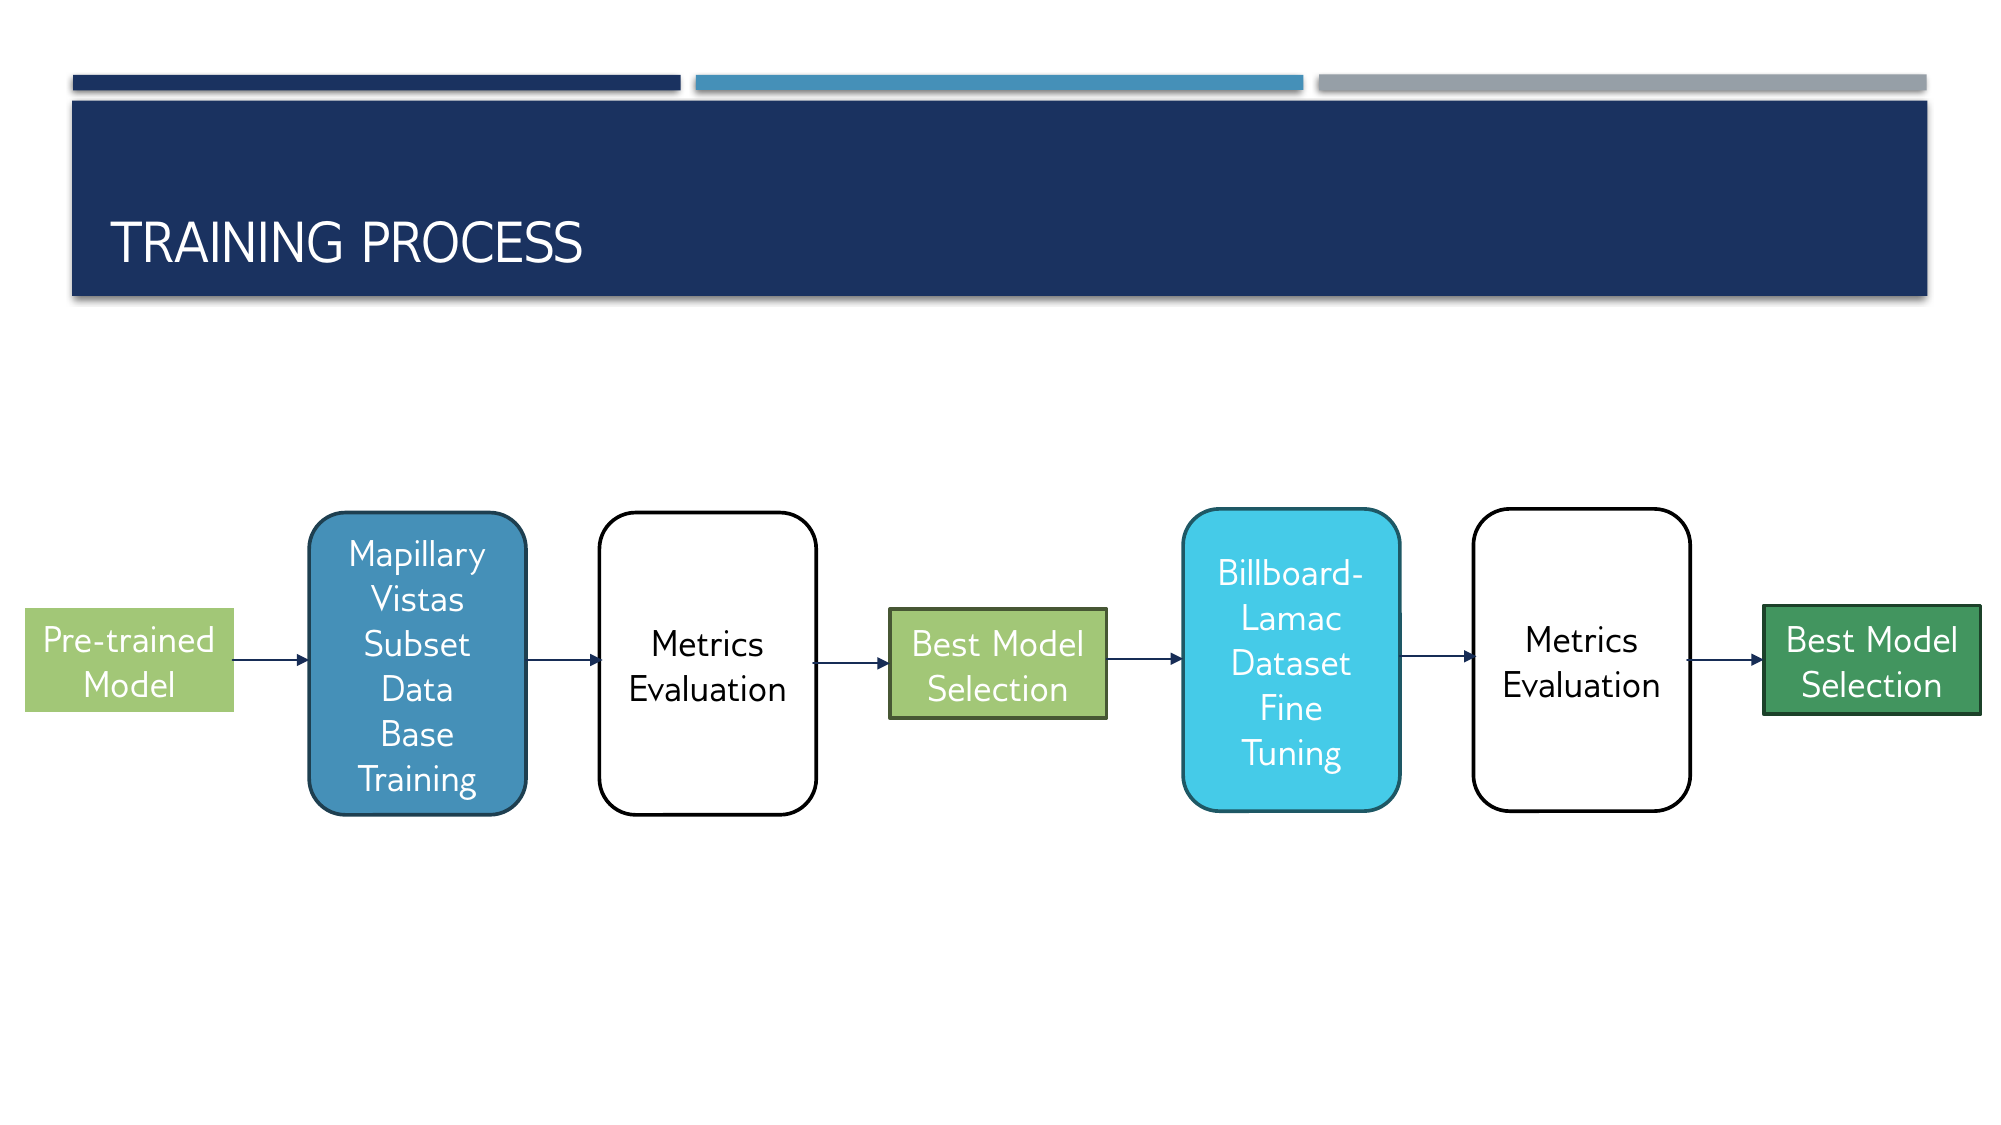

# Training process

Billboard-Lamac Dataset Fine Tuning
Metrics Evaluation
Mapillary Vistas Subset Data
Base Training
Metrics Evaluation
Best Model Selection
Pre-trained Model
Best Model Selection